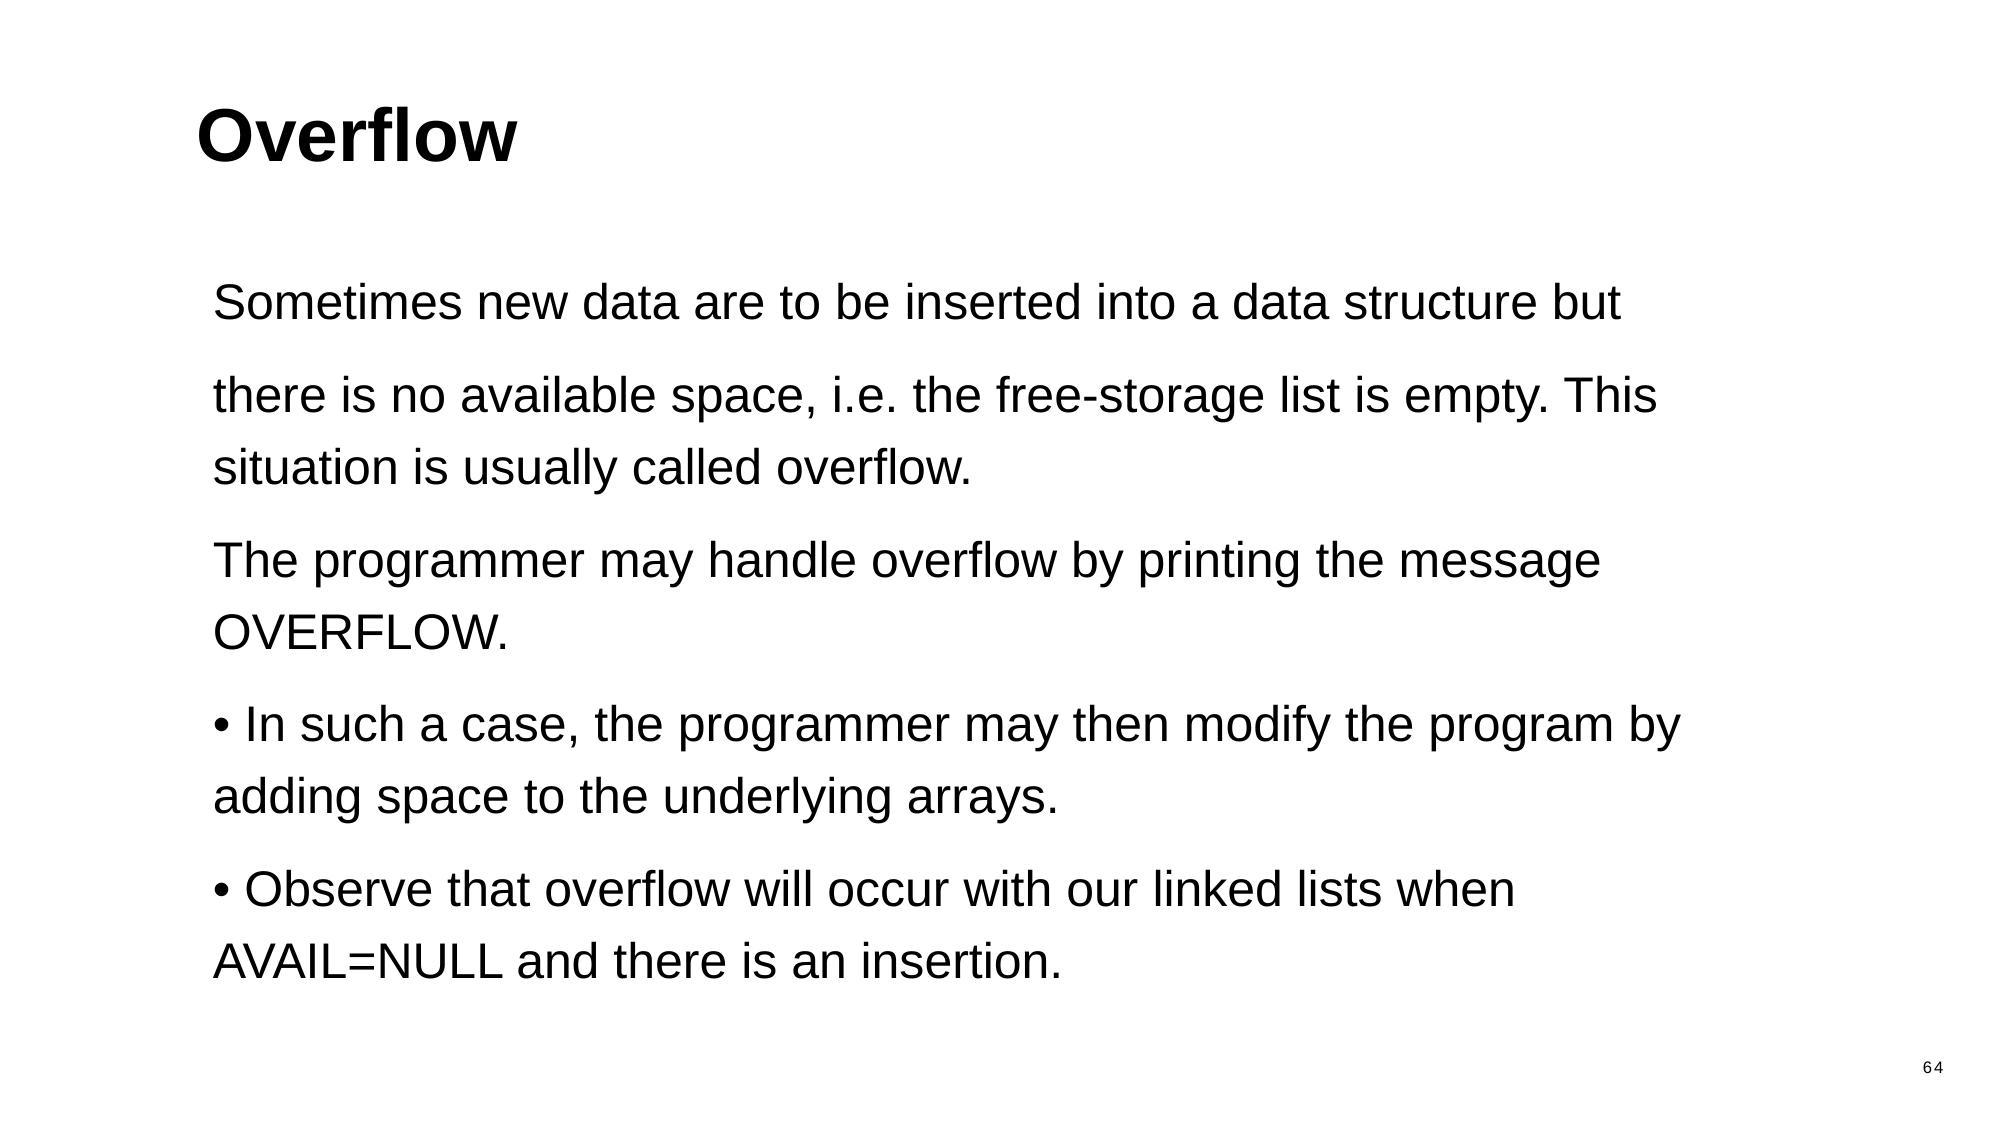

# Overflow
Sometimes new data are to be inserted into a data structure but
there is no available space, i.e. the free-storage list is empty. This situation is usually called overflow.
The programmer may handle overflow by printing the message OVERFLOW.
• In such a case, the programmer may then modify the program by adding space to the underlying arrays.
• Observe that overflow will occur with our linked lists when AVAIL=NULL and there is an insertion.

64